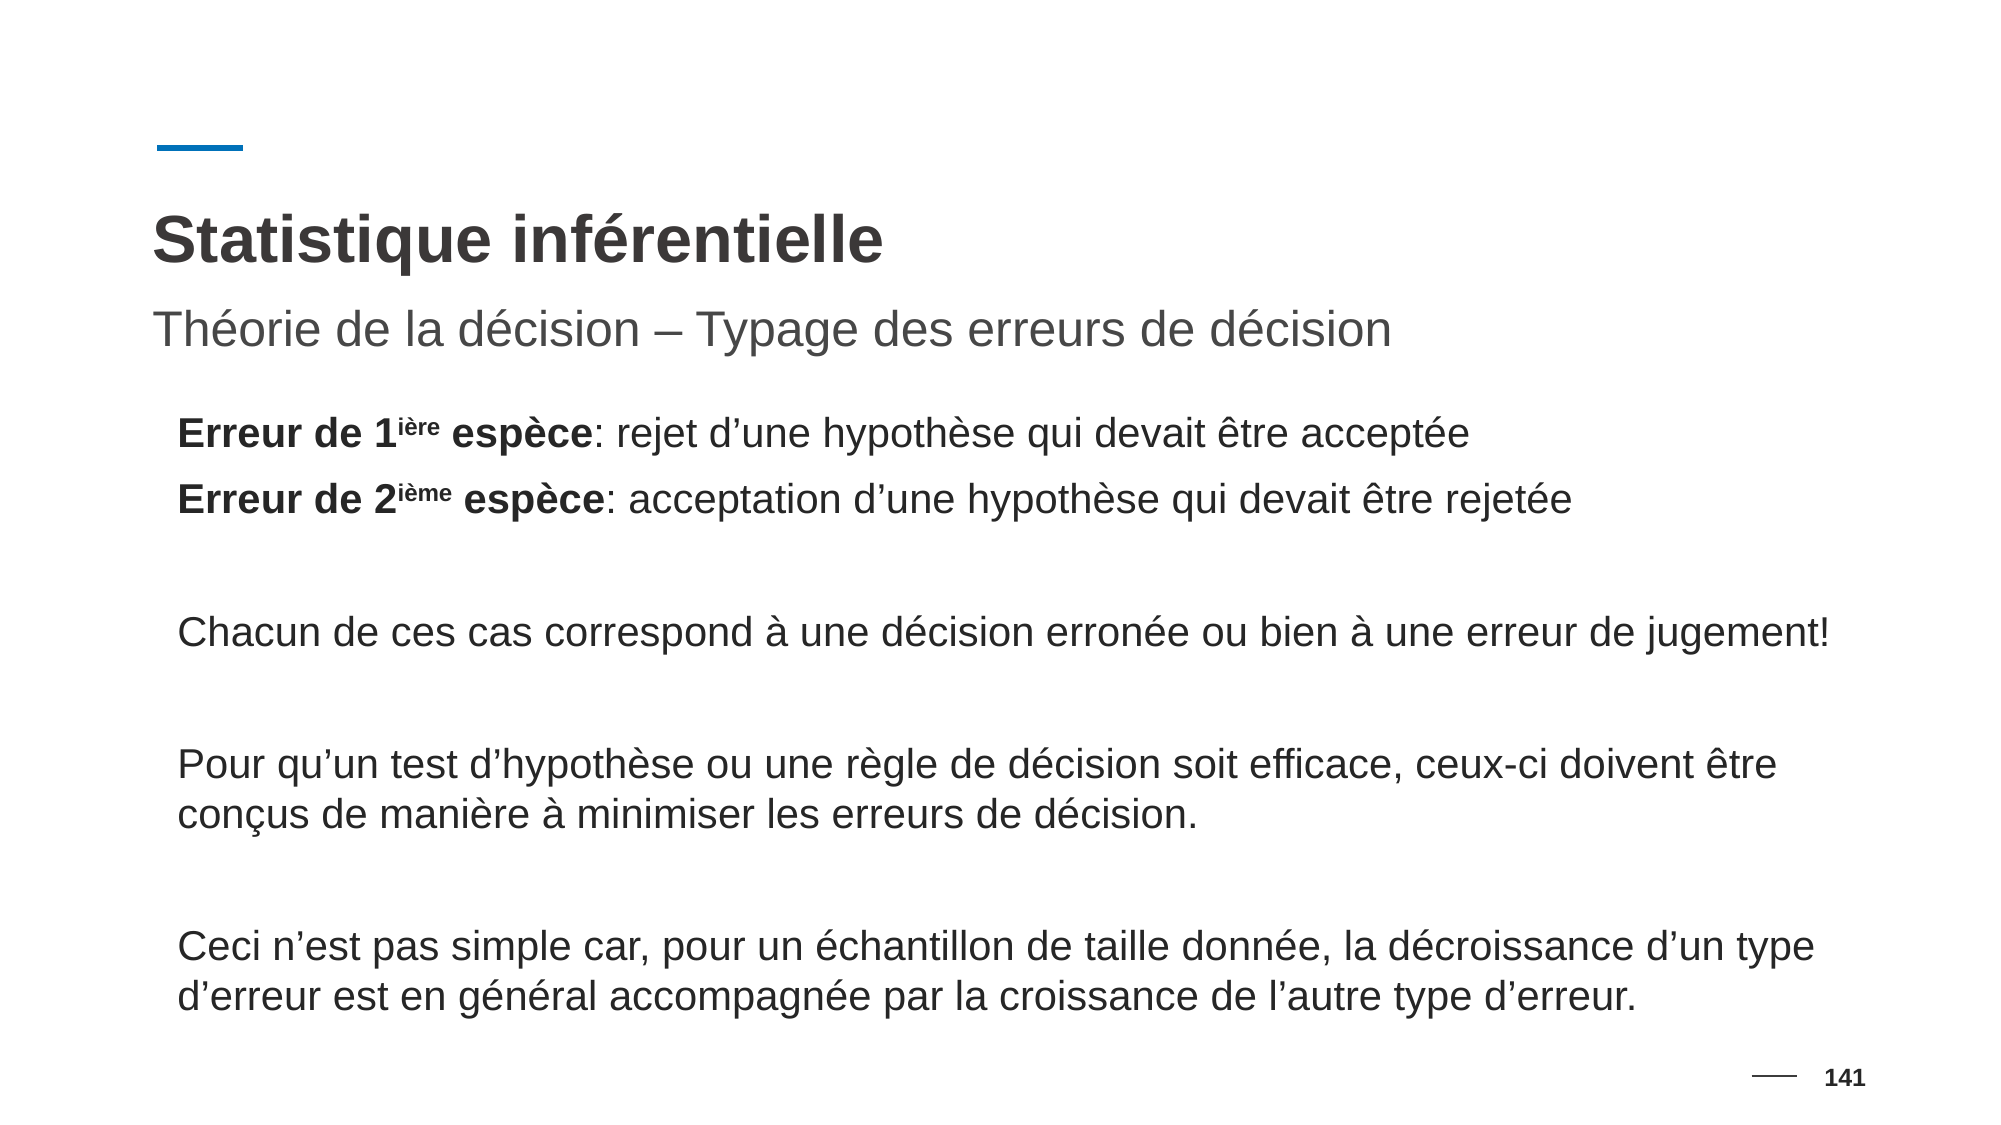

# Statistique inférentielle
Théorie de la décision – Typage des erreurs de décision
Erreur de 1ière espèce: rejet d’une hypothèse qui devait être acceptée
Erreur de 2ième espèce: acceptation d’une hypothèse qui devait être rejetée

Chacun de ces cas correspond à une décision erronée ou bien à une erreur de jugement!

Pour qu’un test d’hypothèse ou une règle de décision soit efficace, ceux-ci doivent être conçus de manière à minimiser les erreurs de décision.

Ceci n’est pas simple car, pour un échantillon de taille donnée, la décroissance d’un type d’erreur est en général accompagnée par la croissance de l’autre type d’erreur.
141